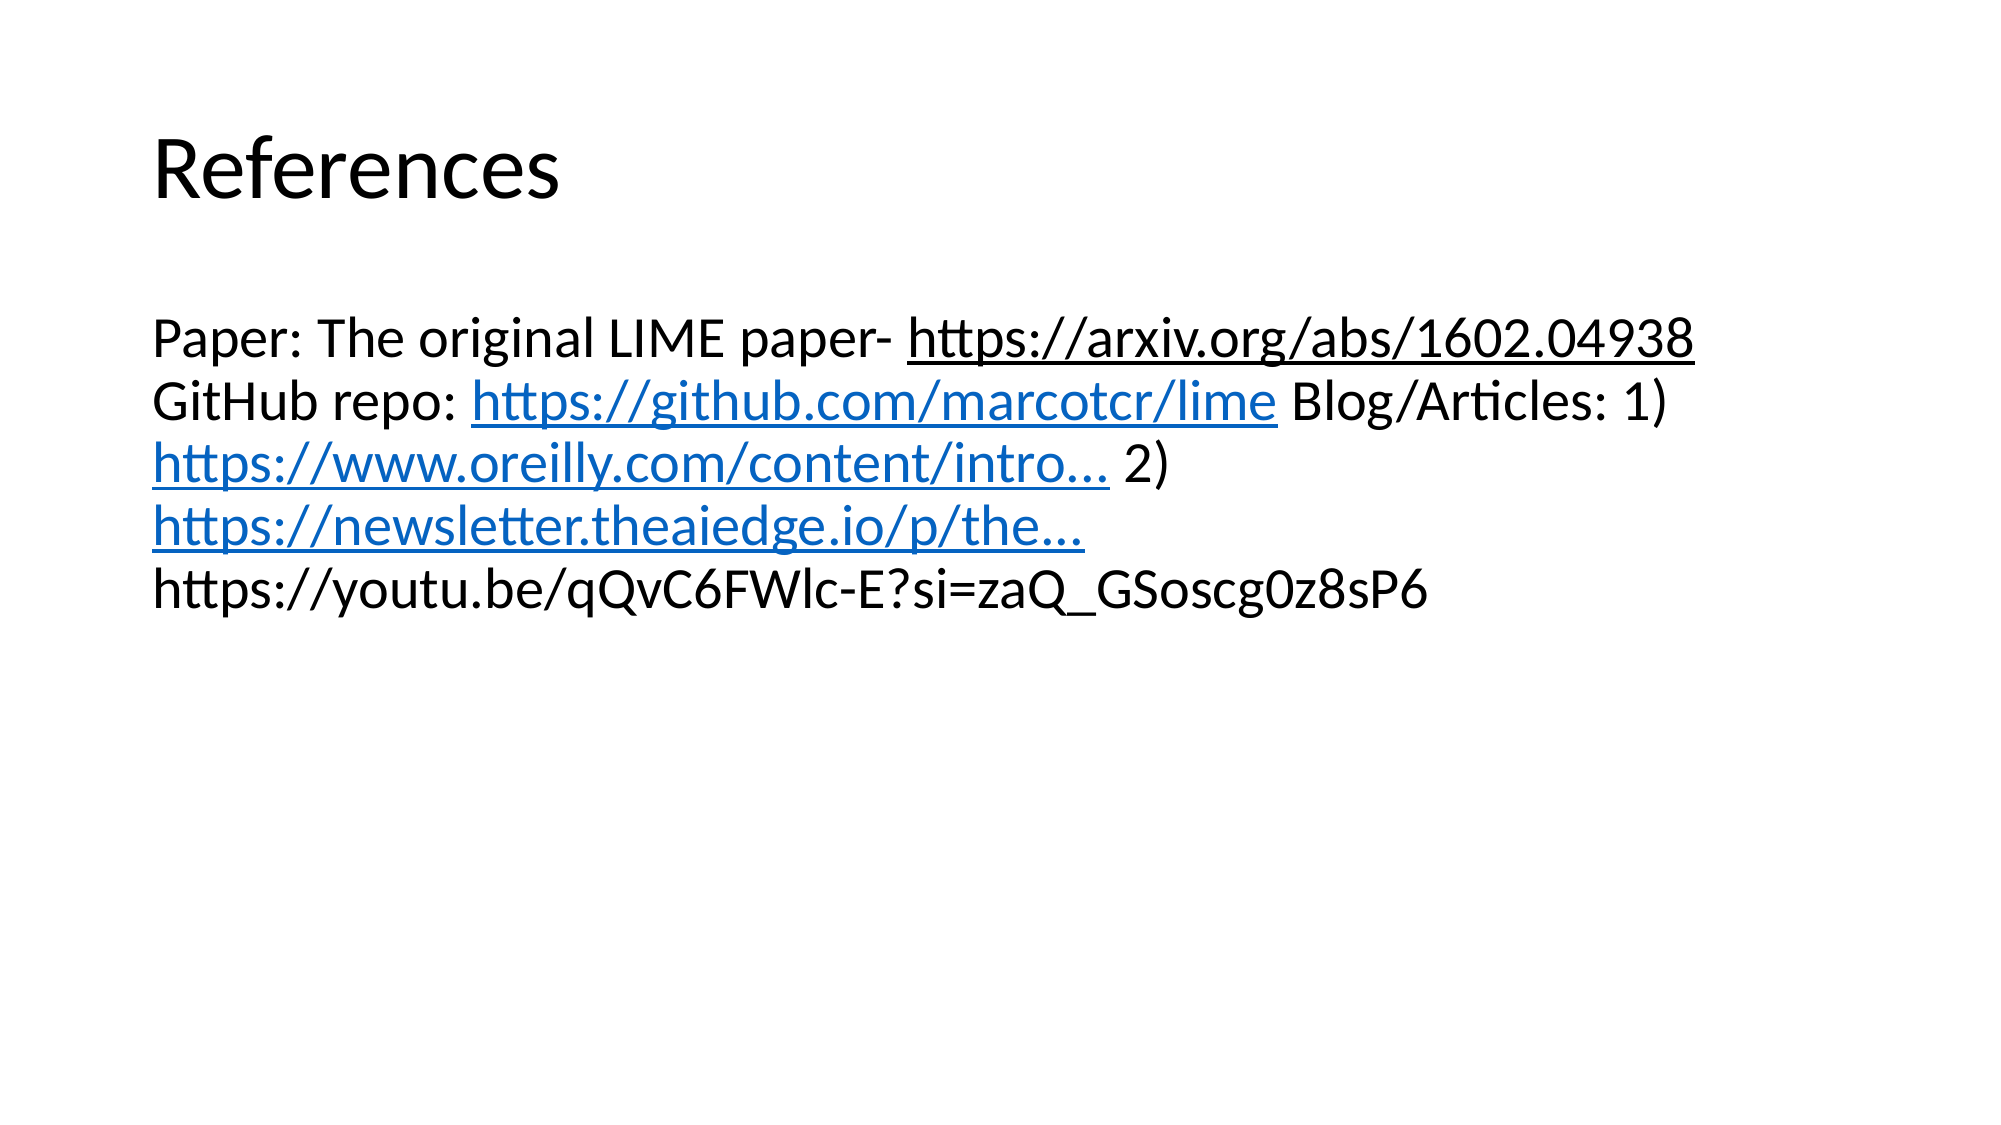

# References
Paper: The original LIME paper- https://arxiv.org/abs/1602.04938 GitHub repo: https://github.com/marcotcr/lime Blog/Articles: 1) https://www.oreilly.com/content/intro... 2) https://newsletter.theaiedge.io/p/the...
https://youtu.be/qQvC6FWlc-E?si=zaQ_GSoscg0z8sP6